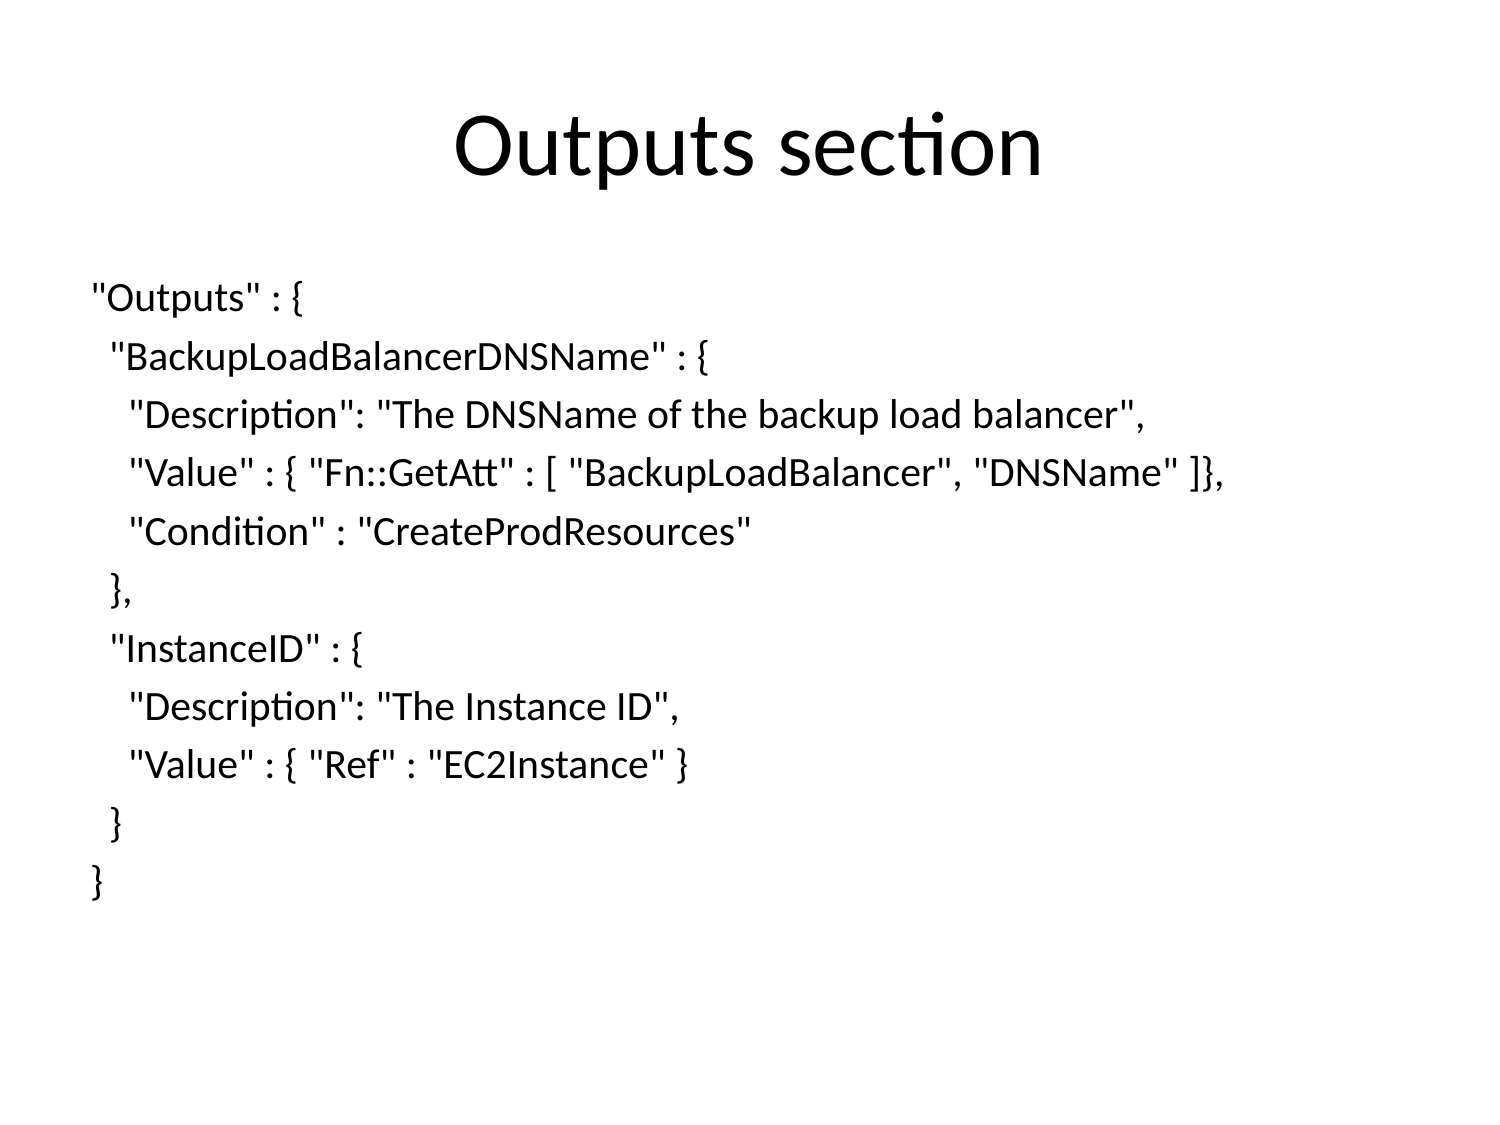

# Outputs section
"Outputs" : {
  "BackupLoadBalancerDNSName" : {
    "Description": "The DNSName of the backup load balancer",
    "Value" : { "Fn::GetAtt" : [ "BackupLoadBalancer", "DNSName" ]},
    "Condition" : "CreateProdResources"
  },
  "InstanceID" : {
    "Description": "The Instance ID",
    "Value" : { "Ref" : "EC2Instance" }
  }
}